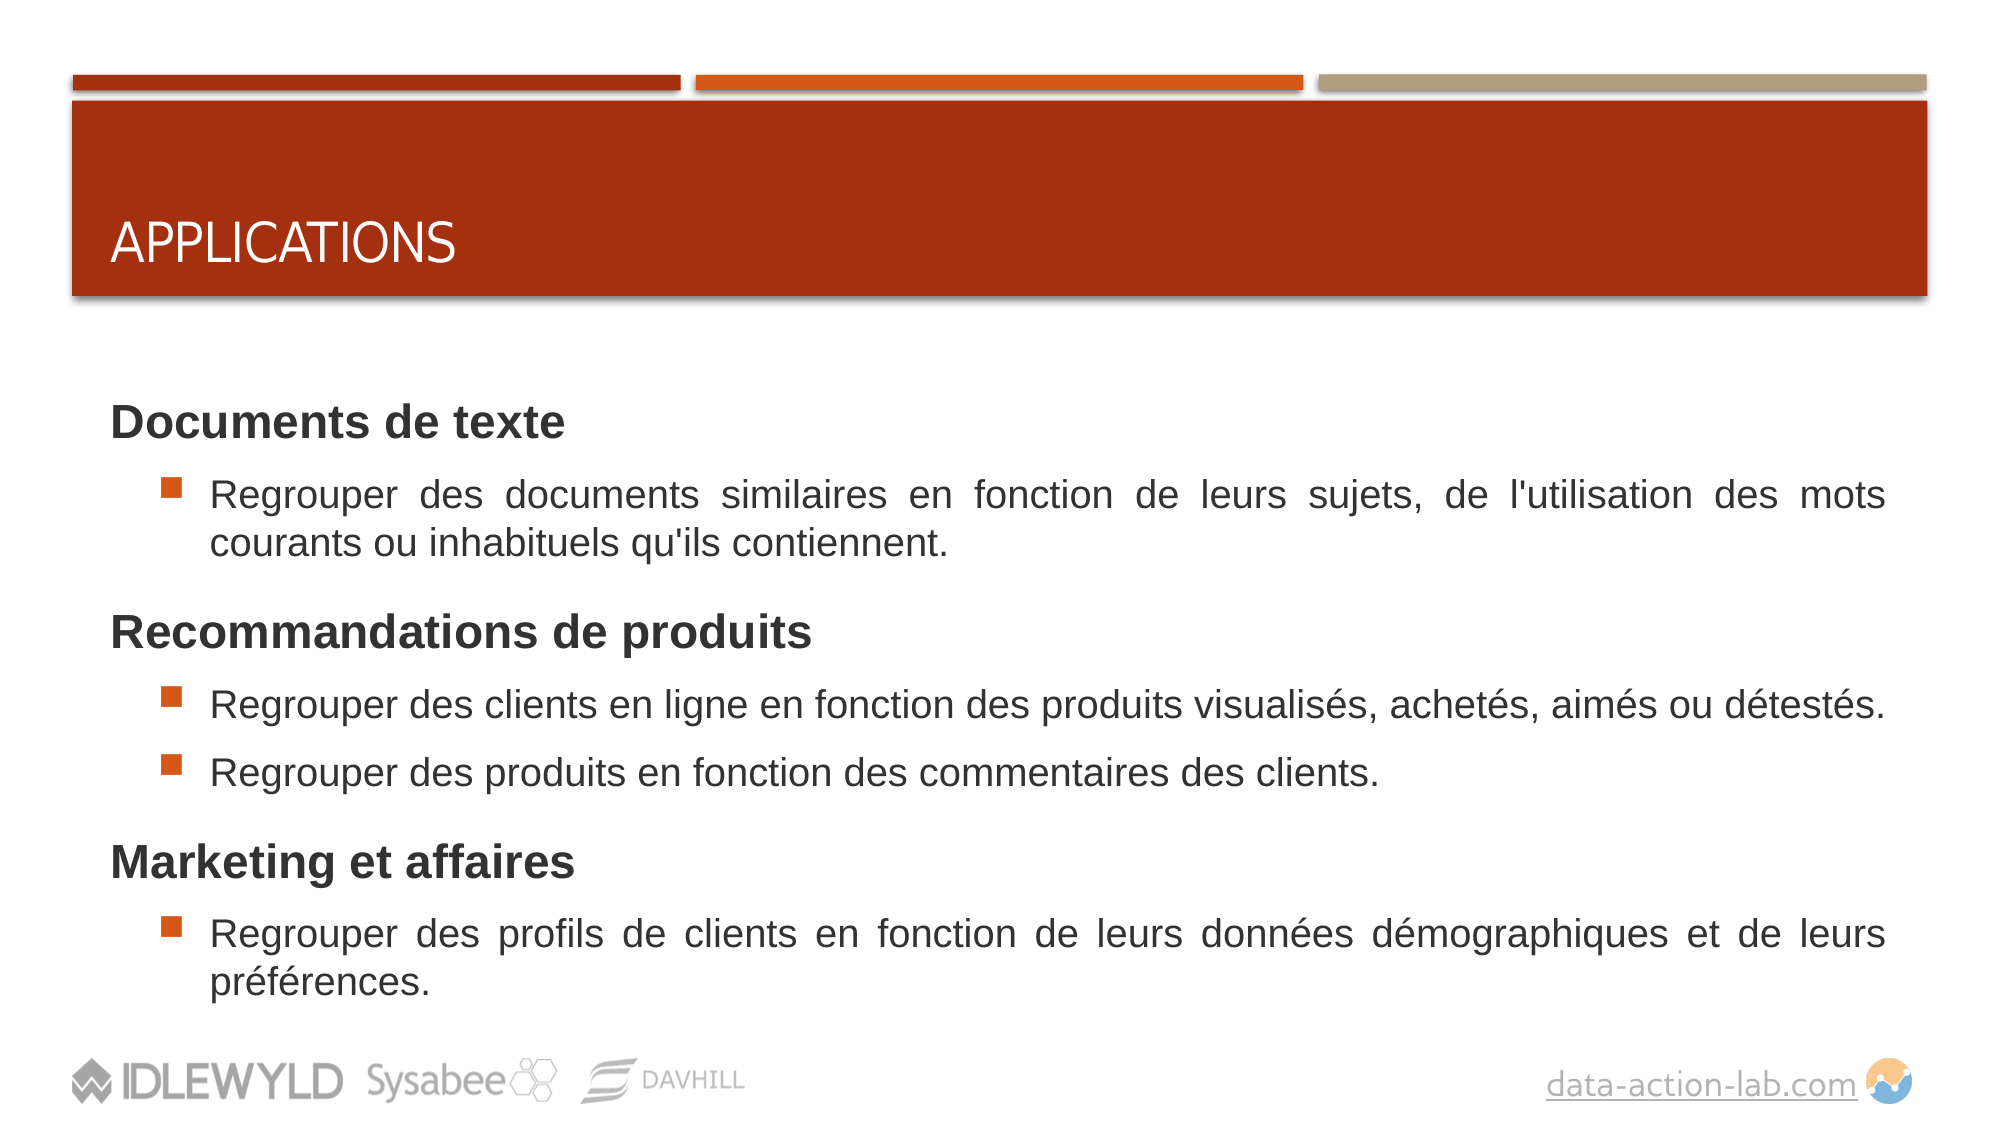

# Applications
Documents de texte
Regrouper des documents similaires en fonction de leurs sujets, de l'utilisation des mots courants ou inhabituels qu'ils contiennent.

Recommandations de produits
Regrouper des clients en ligne en fonction des produits visualisés, achetés, aimés ou détestés.
Regrouper des produits en fonction des commentaires des clients.

Marketing et affaires
Regrouper des profils de clients en fonction de leurs données démographiques et de leurs préférences.